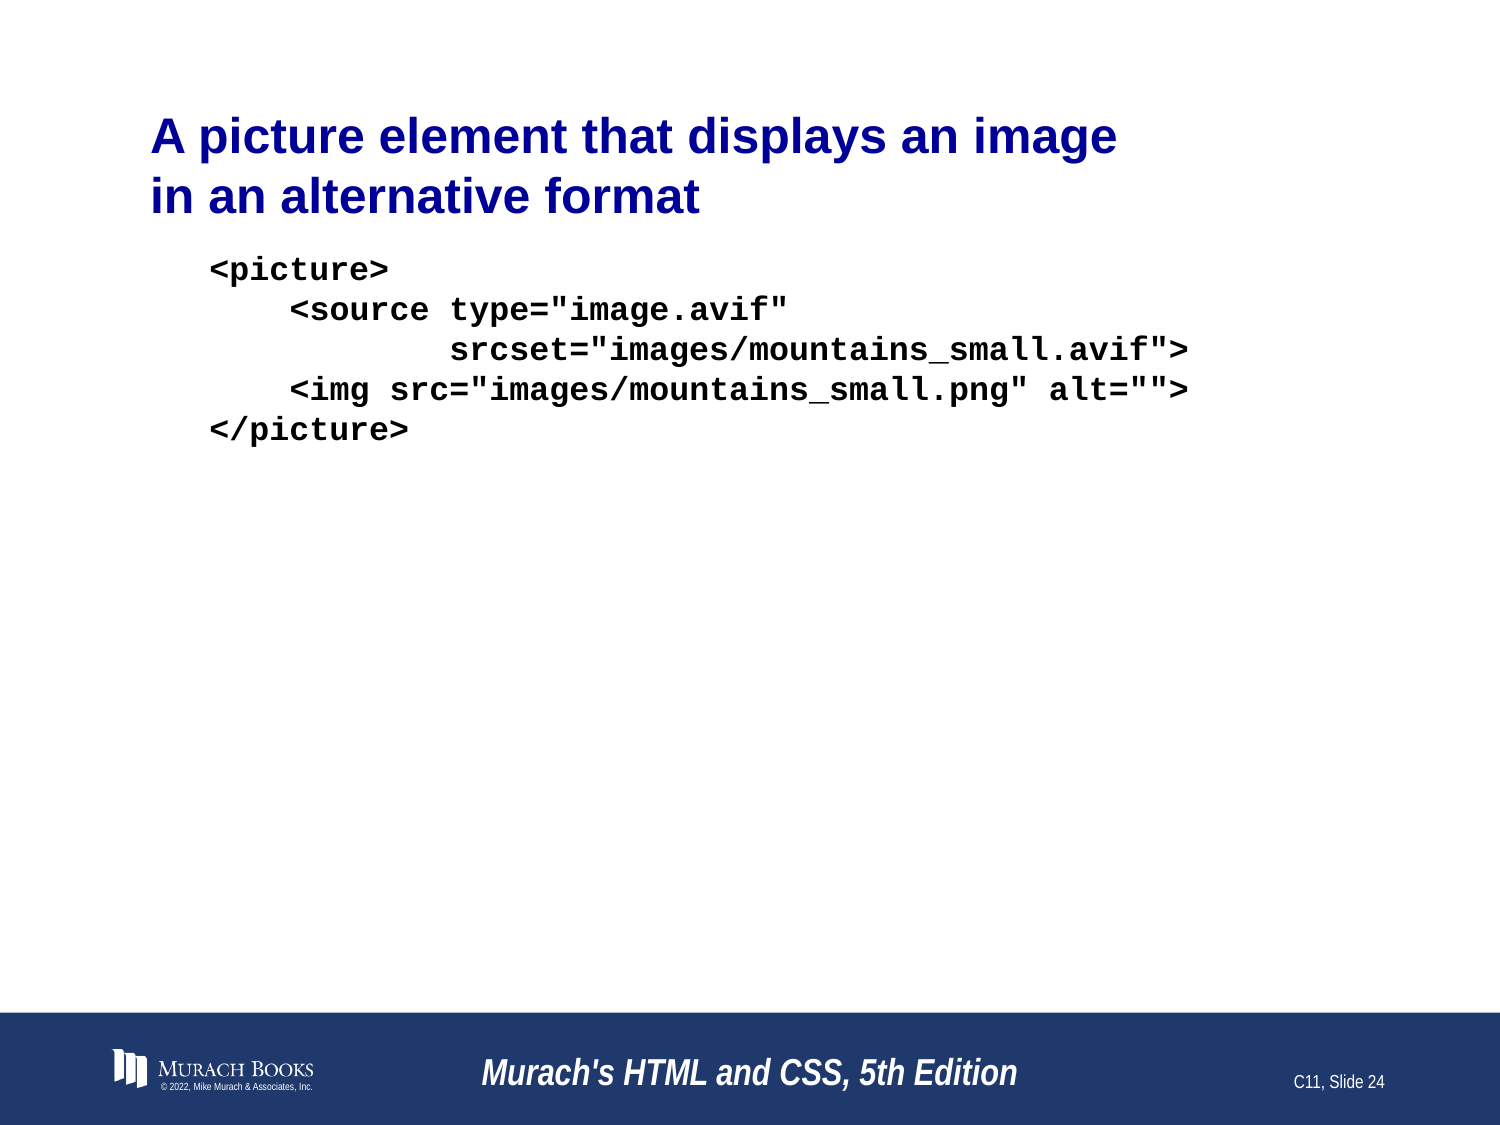

# A picture element that displays an image in an alternative format
<picture>
    <source type="image.avif"
            srcset="images/mountains_small.avif">
    <img src="images/mountains_small.png" alt="">
</picture>

© 2022, Mike Murach & Associates, Inc.
Murach's HTML and CSS, 5th Edition

C11, Slide 24